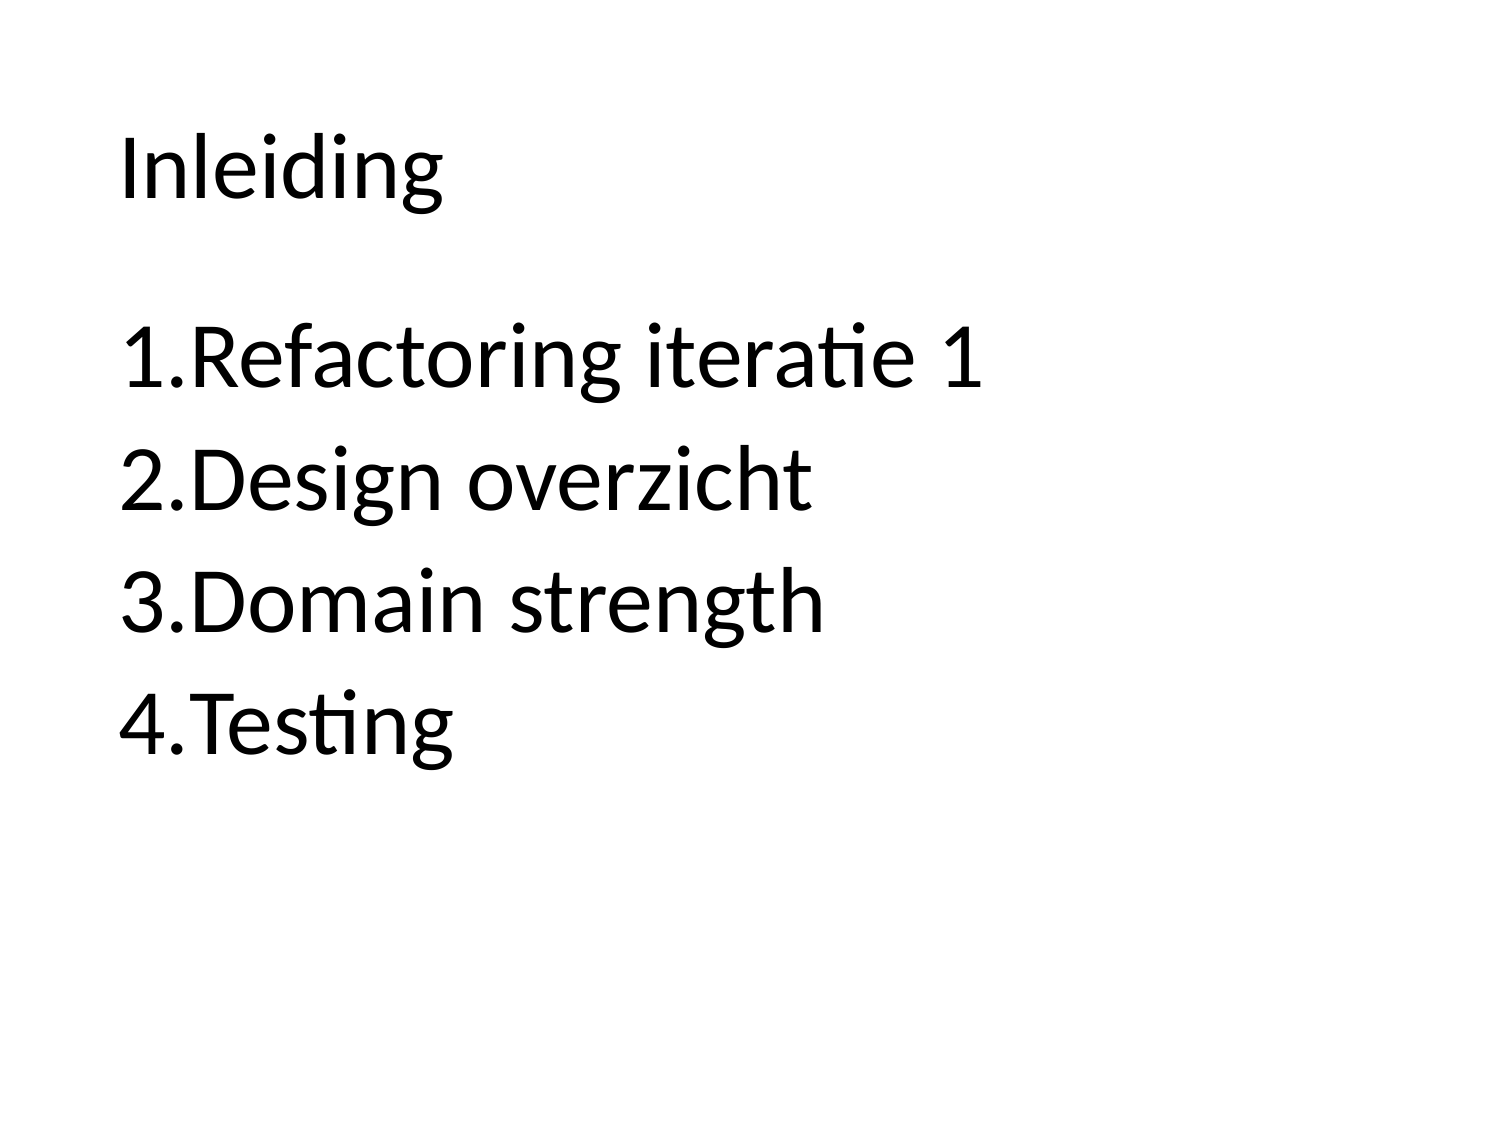

# Inleiding
Refactoring iteratie 1
Design overzicht
Domain strength
Testing